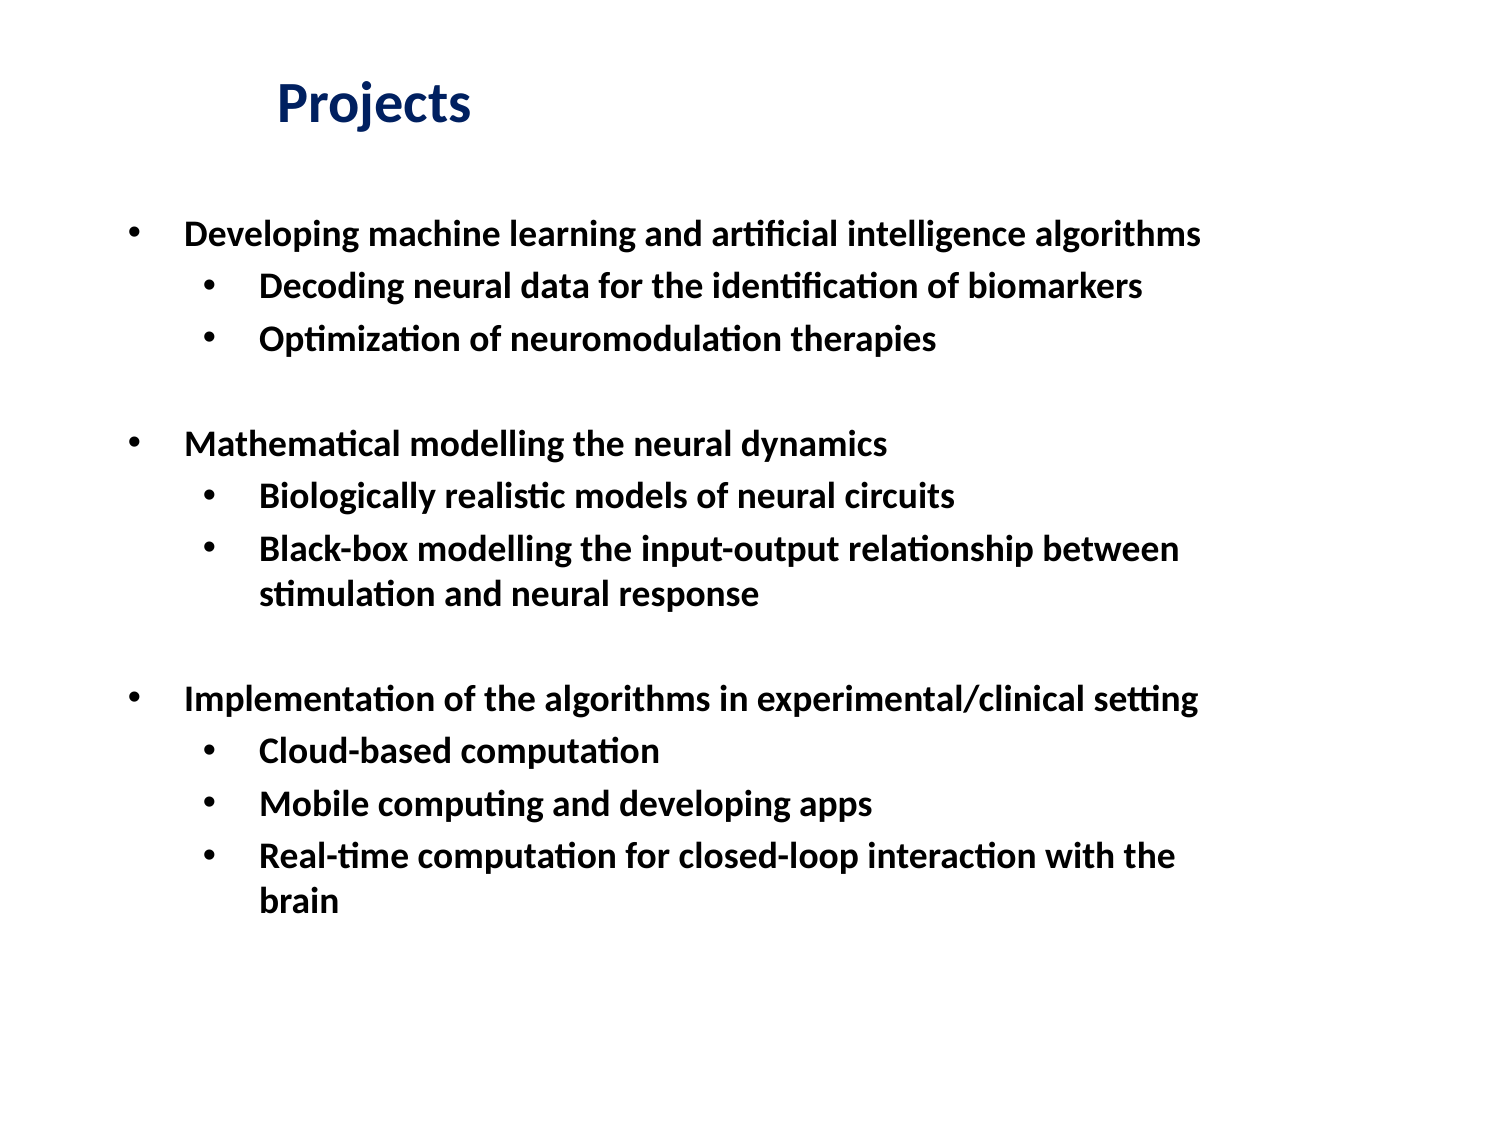

Projects
Developing machine learning and artificial intelligence algorithms
Decoding neural data for the identification of biomarkers
Optimization of neuromodulation therapies

Mathematical modelling the neural dynamics
Biologically realistic models of neural circuits
Black-box modelling the input-output relationship between stimulation and neural response

Implementation of the algorithms in experimental/clinical setting
Cloud-based computation
Mobile computing and developing apps
Real-time computation for closed-loop interaction with the brain